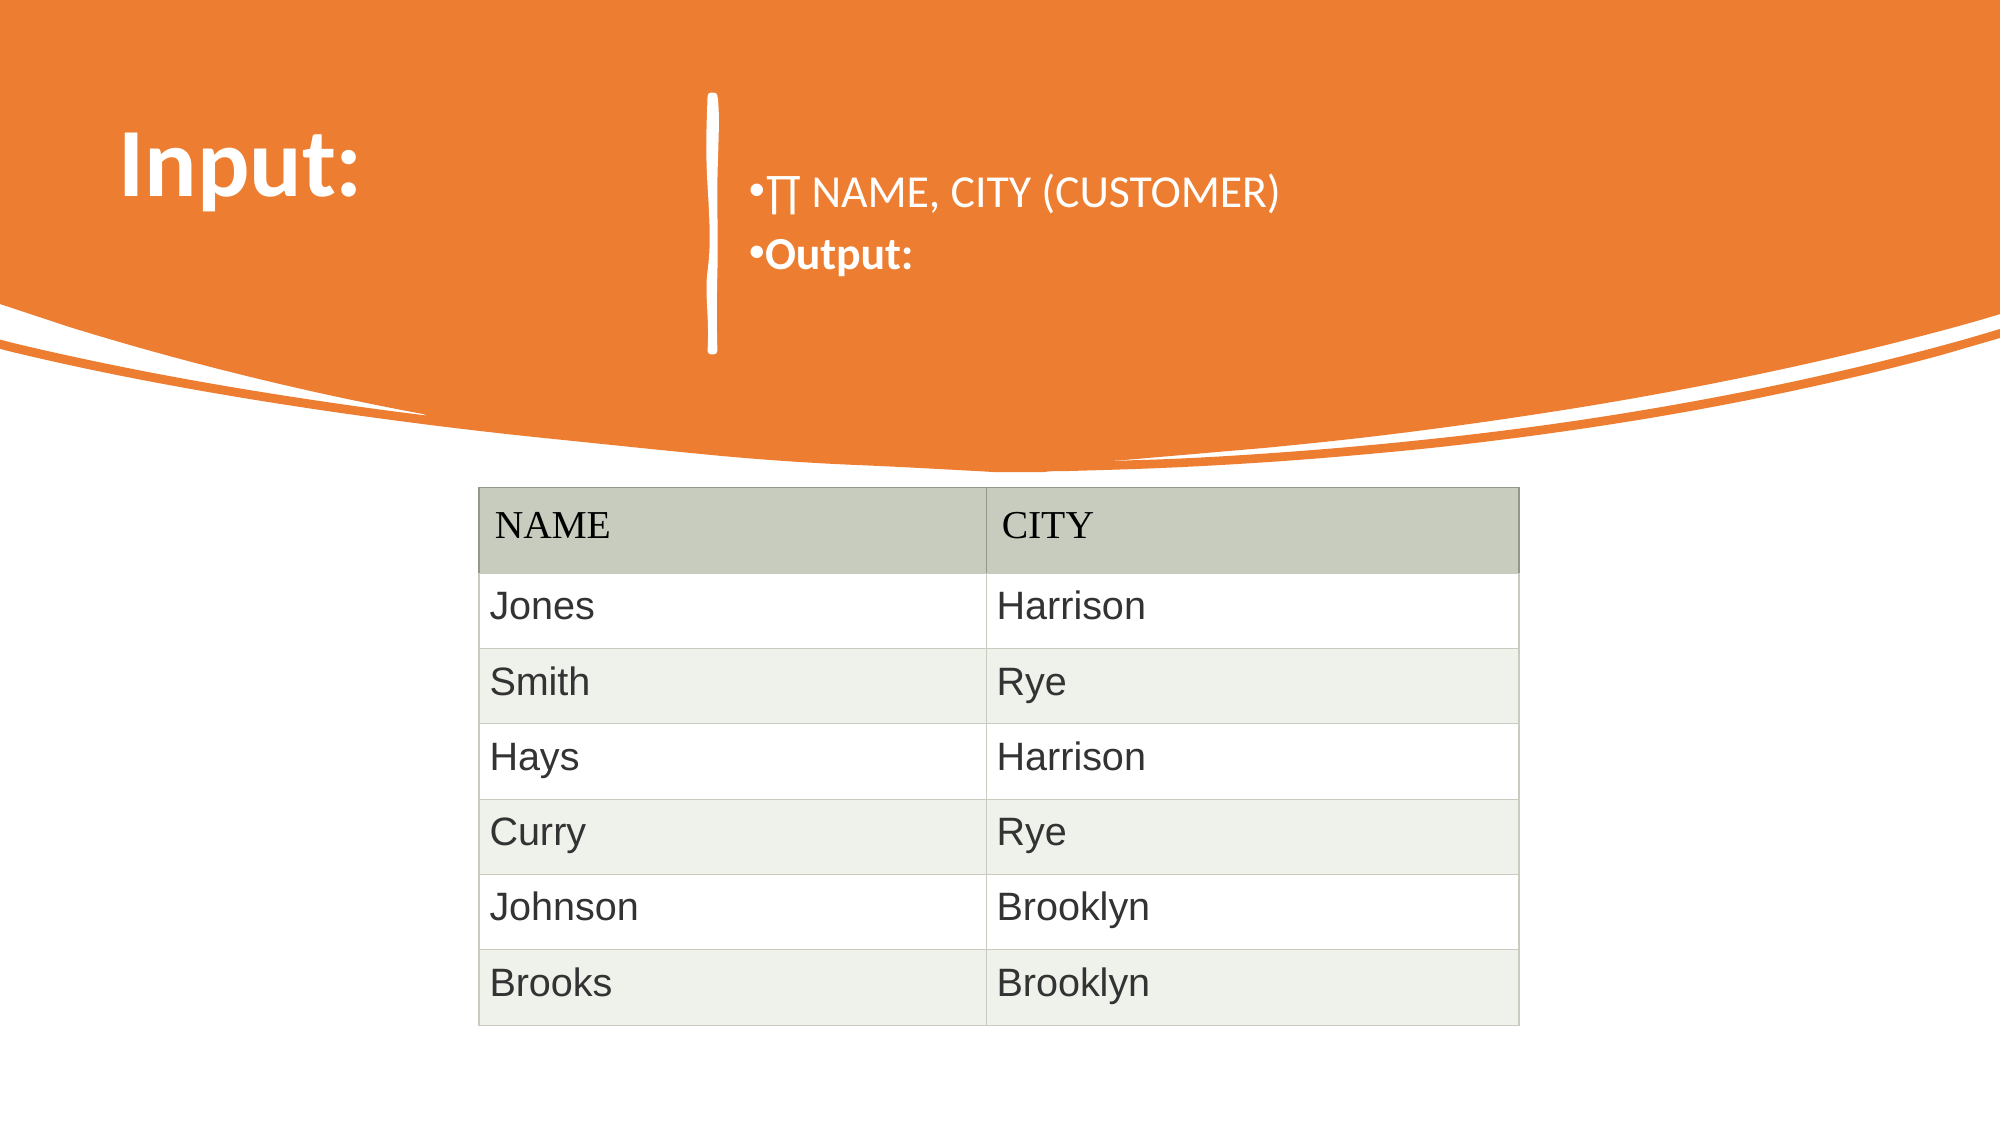

# Input:
∏ NAME, CITY (CUSTOMER)
Output:

| NAME | CITY |
| --- | --- |
| Jones | Harrison |
| Smith | Rye |
| Hays | Harrison |
| Curry | Rye |
| Johnson | Brooklyn |
| Brooks | Brooklyn |